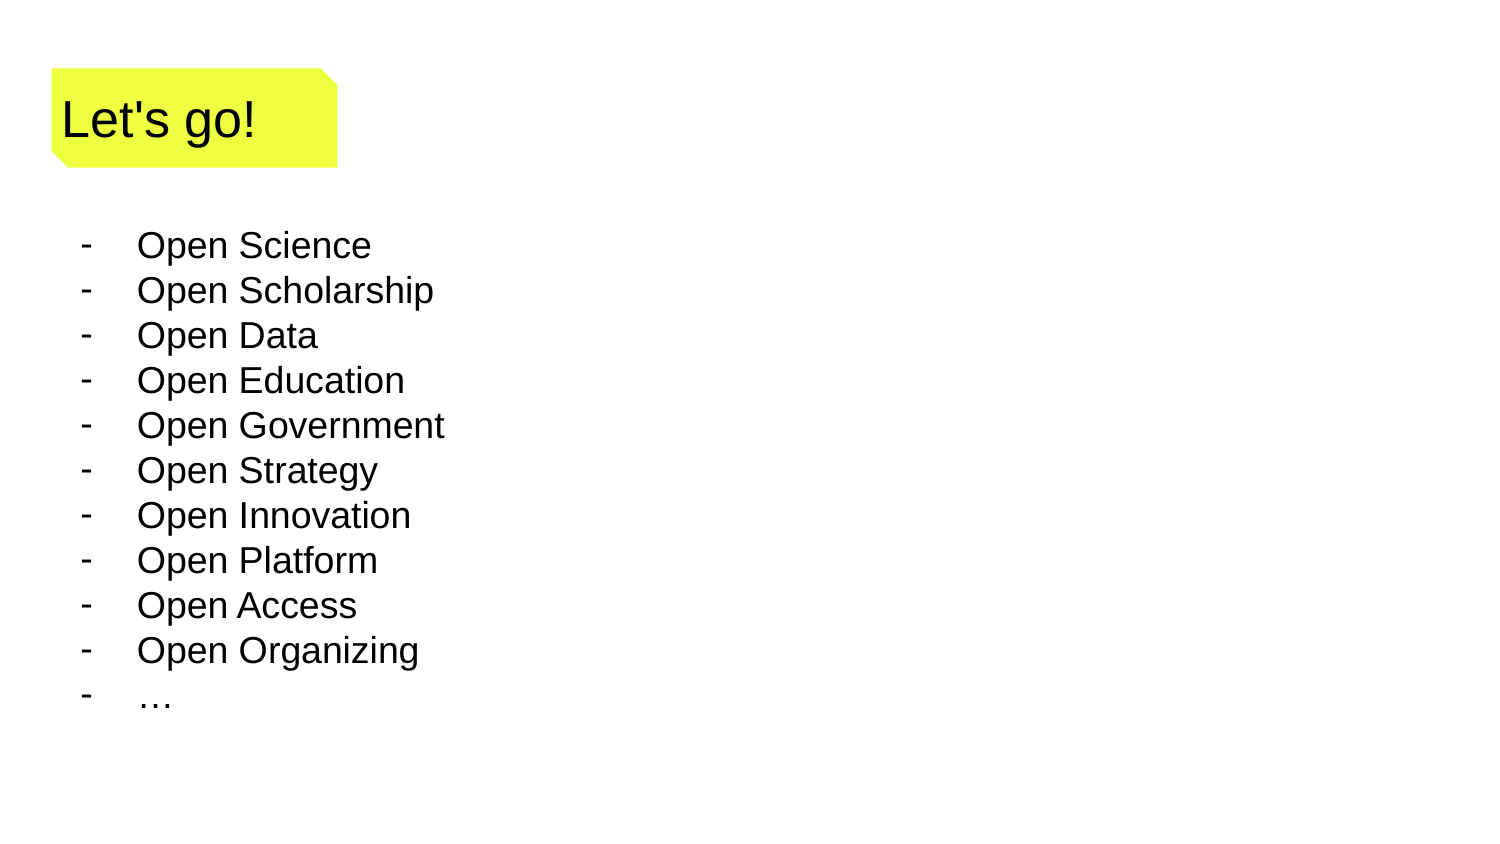

# Let's go!
Open Science
Open Scholarship
Open Data
Open Education
Open Government
Open Strategy
Open Innovation
Open Platform
Open Access
Open Organizing
…